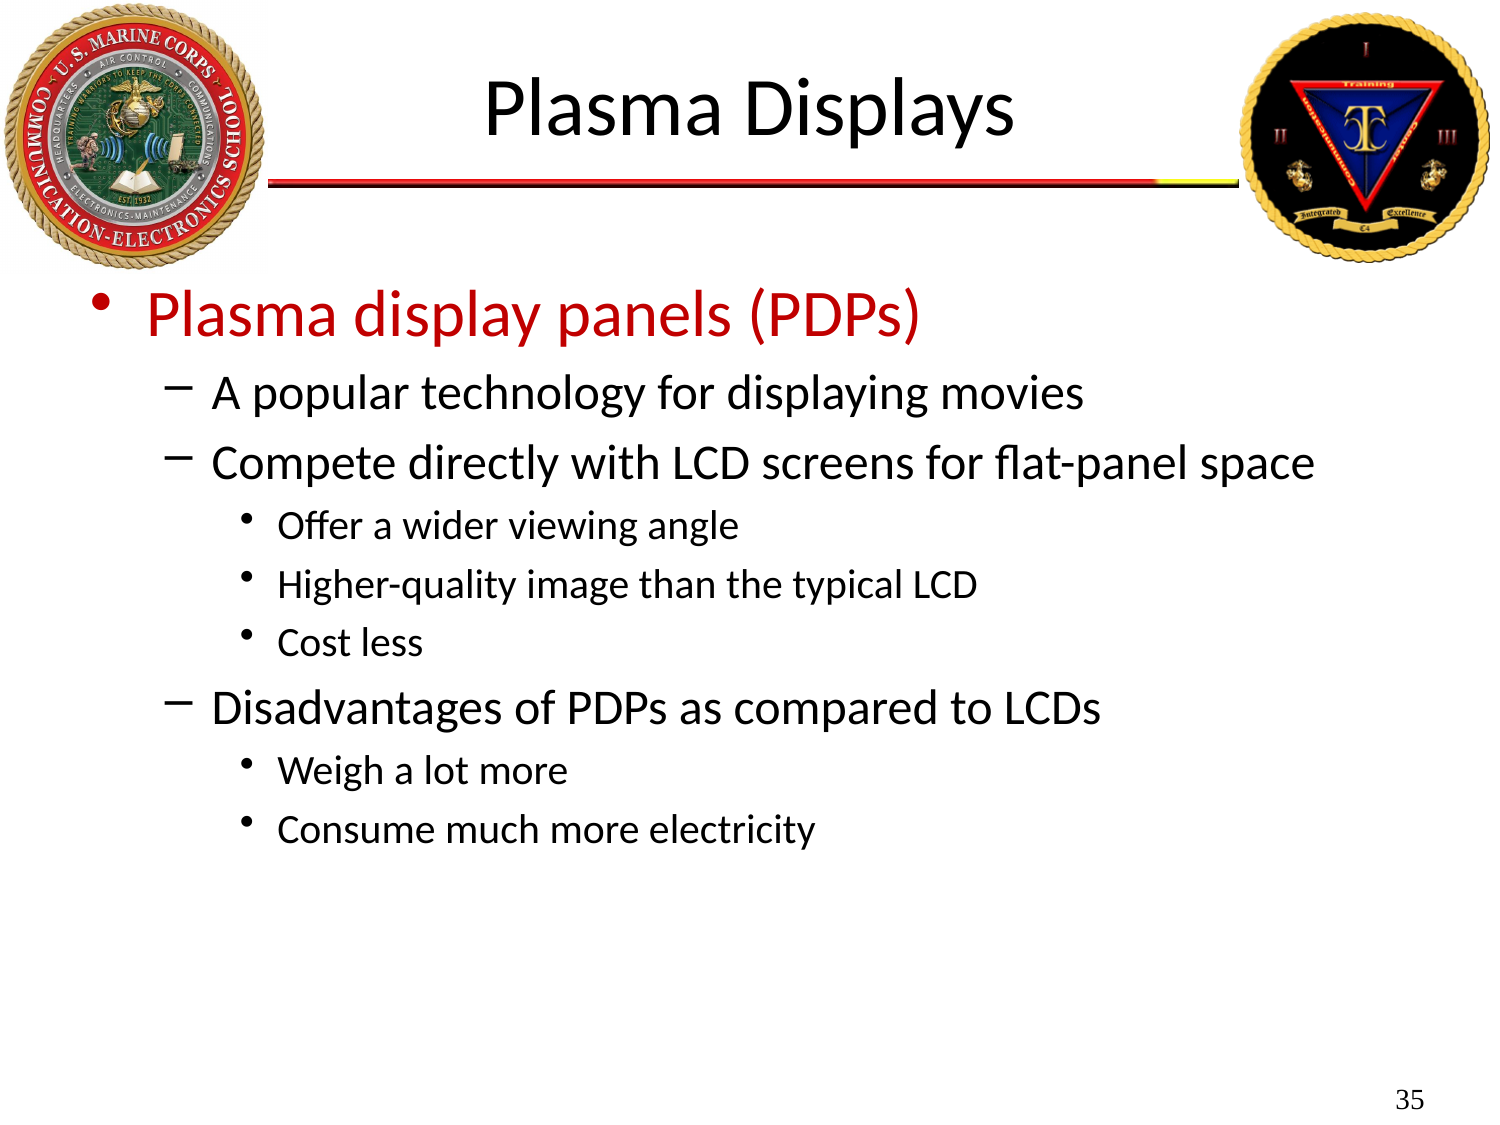

# Plasma Displays
Plasma display panels (PDPs)
A popular technology for displaying movies
Compete directly with LCD screens for flat-panel space
Offer a wider viewing angle
Higher-quality image than the typical LCD
Cost less
Disadvantages of PDPs as compared to LCDs
Weigh a lot more
Consume much more electricity